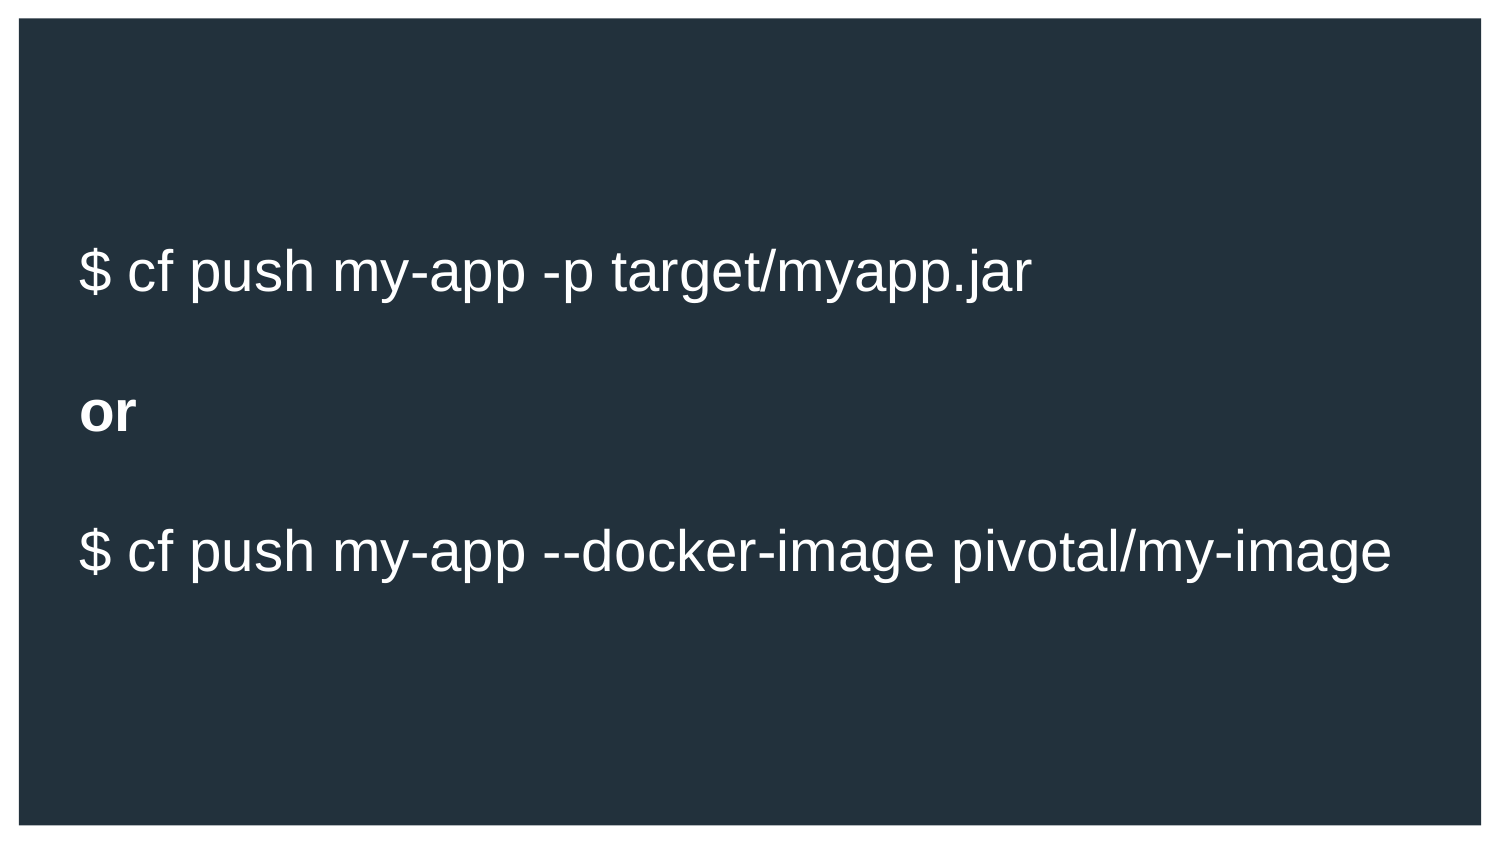

$ cf push my-app -p target/myapp.jar

or

$ cf push my-app --docker-image pivotal/my-image